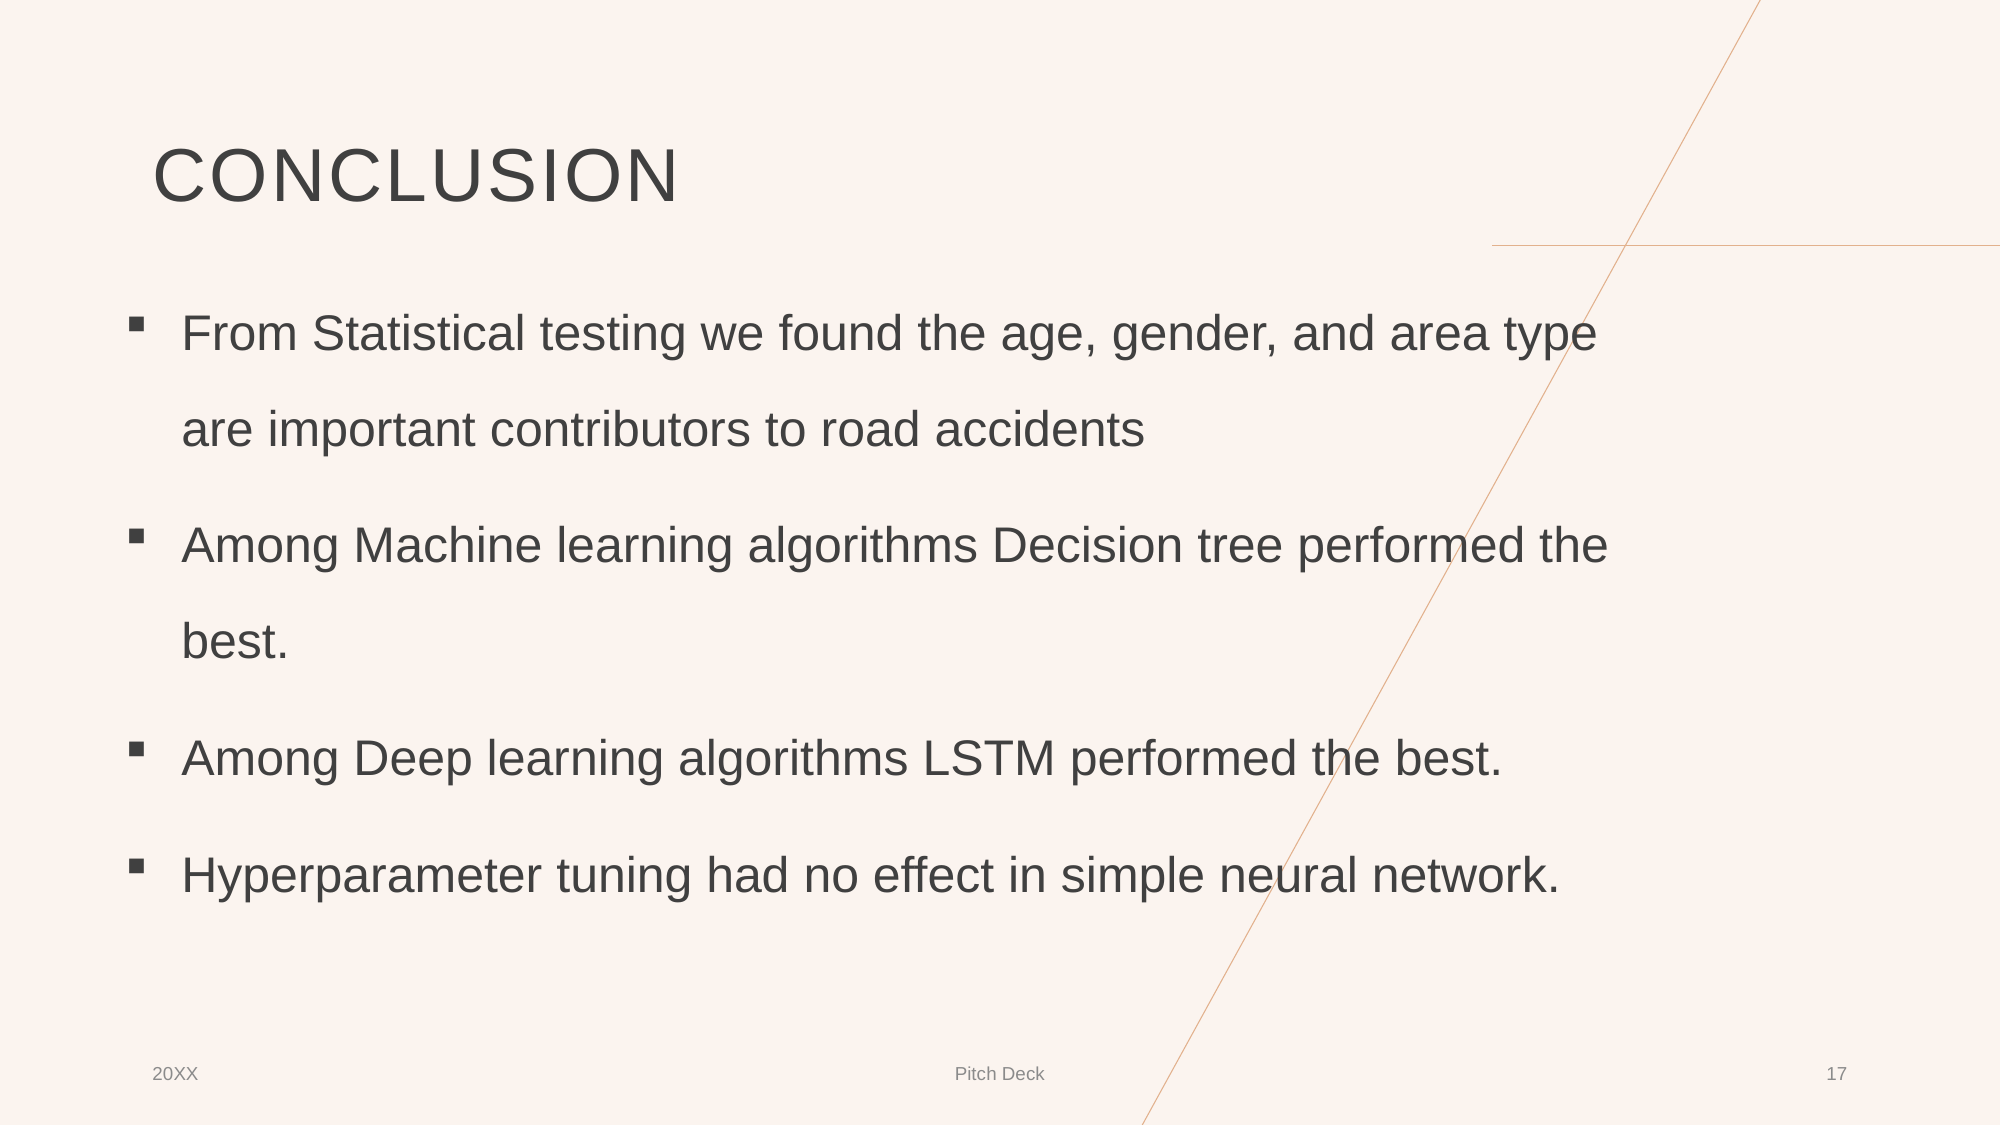

# Conclusion
From Statistical testing we found the age, gender, and area type are important contributors to road accidents
Among Machine learning algorithms Decision tree performed the best.
Among Deep learning algorithms LSTM performed the best.
Hyperparameter tuning had no effect in simple neural network.
20XX
Pitch Deck
17